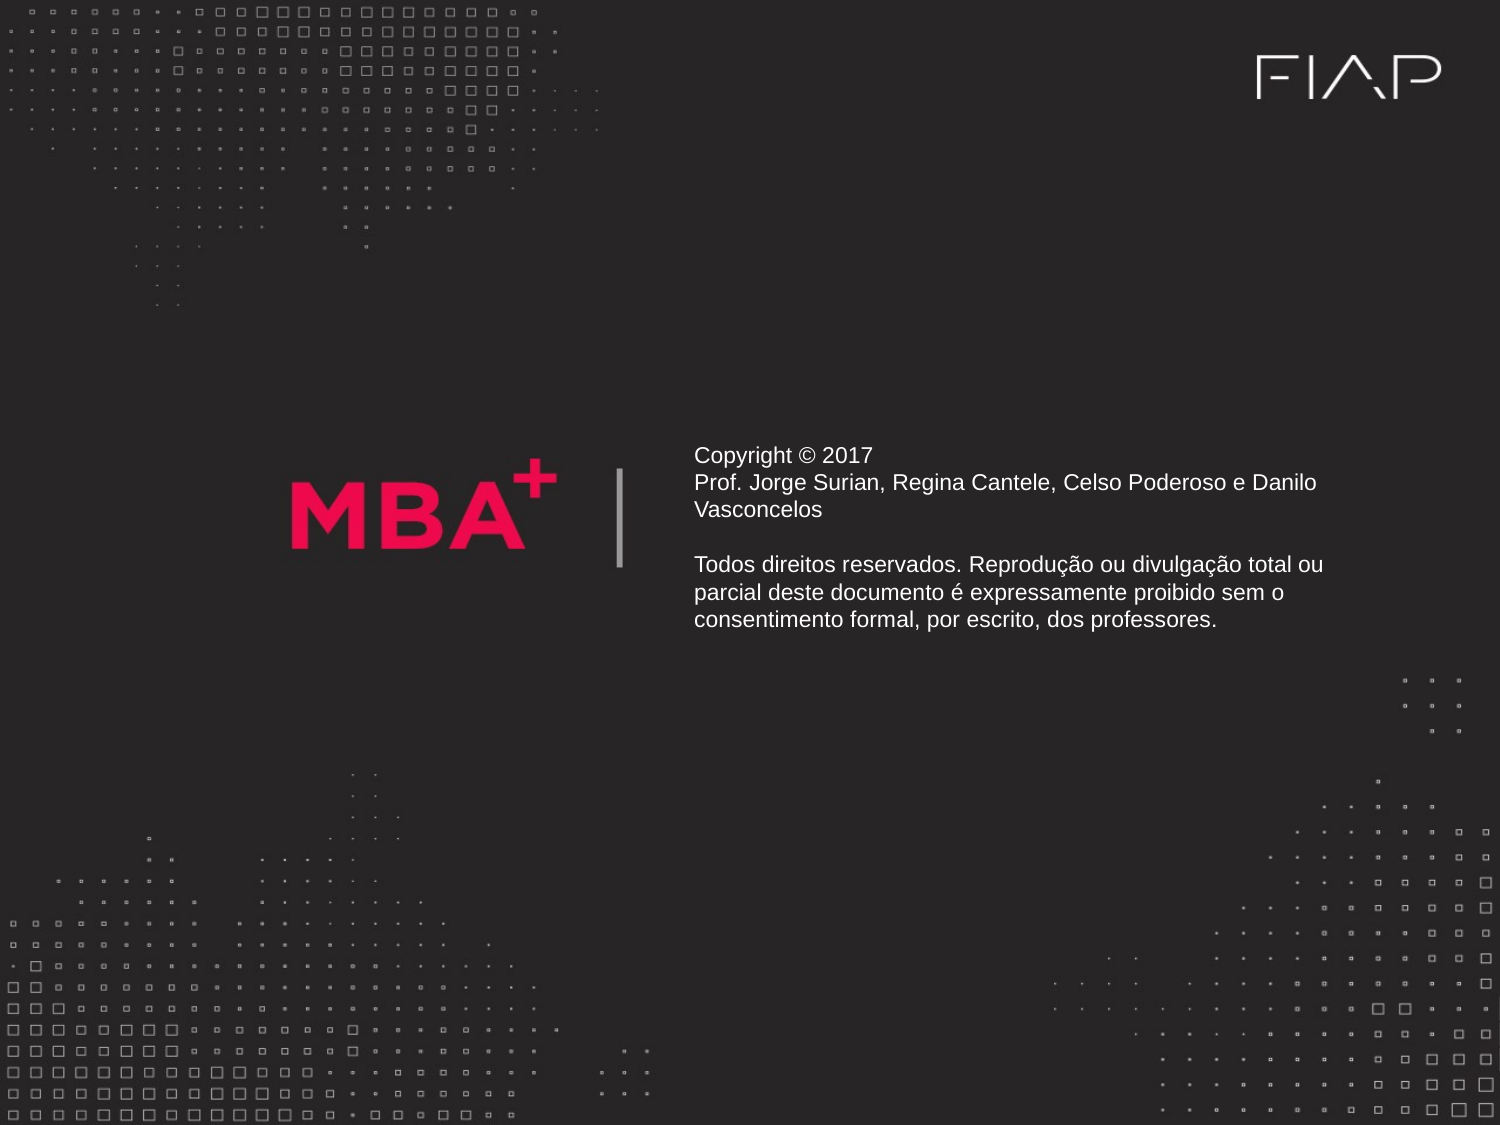

Copyright © 2017
Prof. Jorge Surian, Regina Cantele, Celso Poderoso e Danilo Vasconcelos

Todos direitos reservados. Reprodução ou divulgação total ou parcial deste documento é expressamente proibido sem o consentimento formal, por escrito, dos professores.